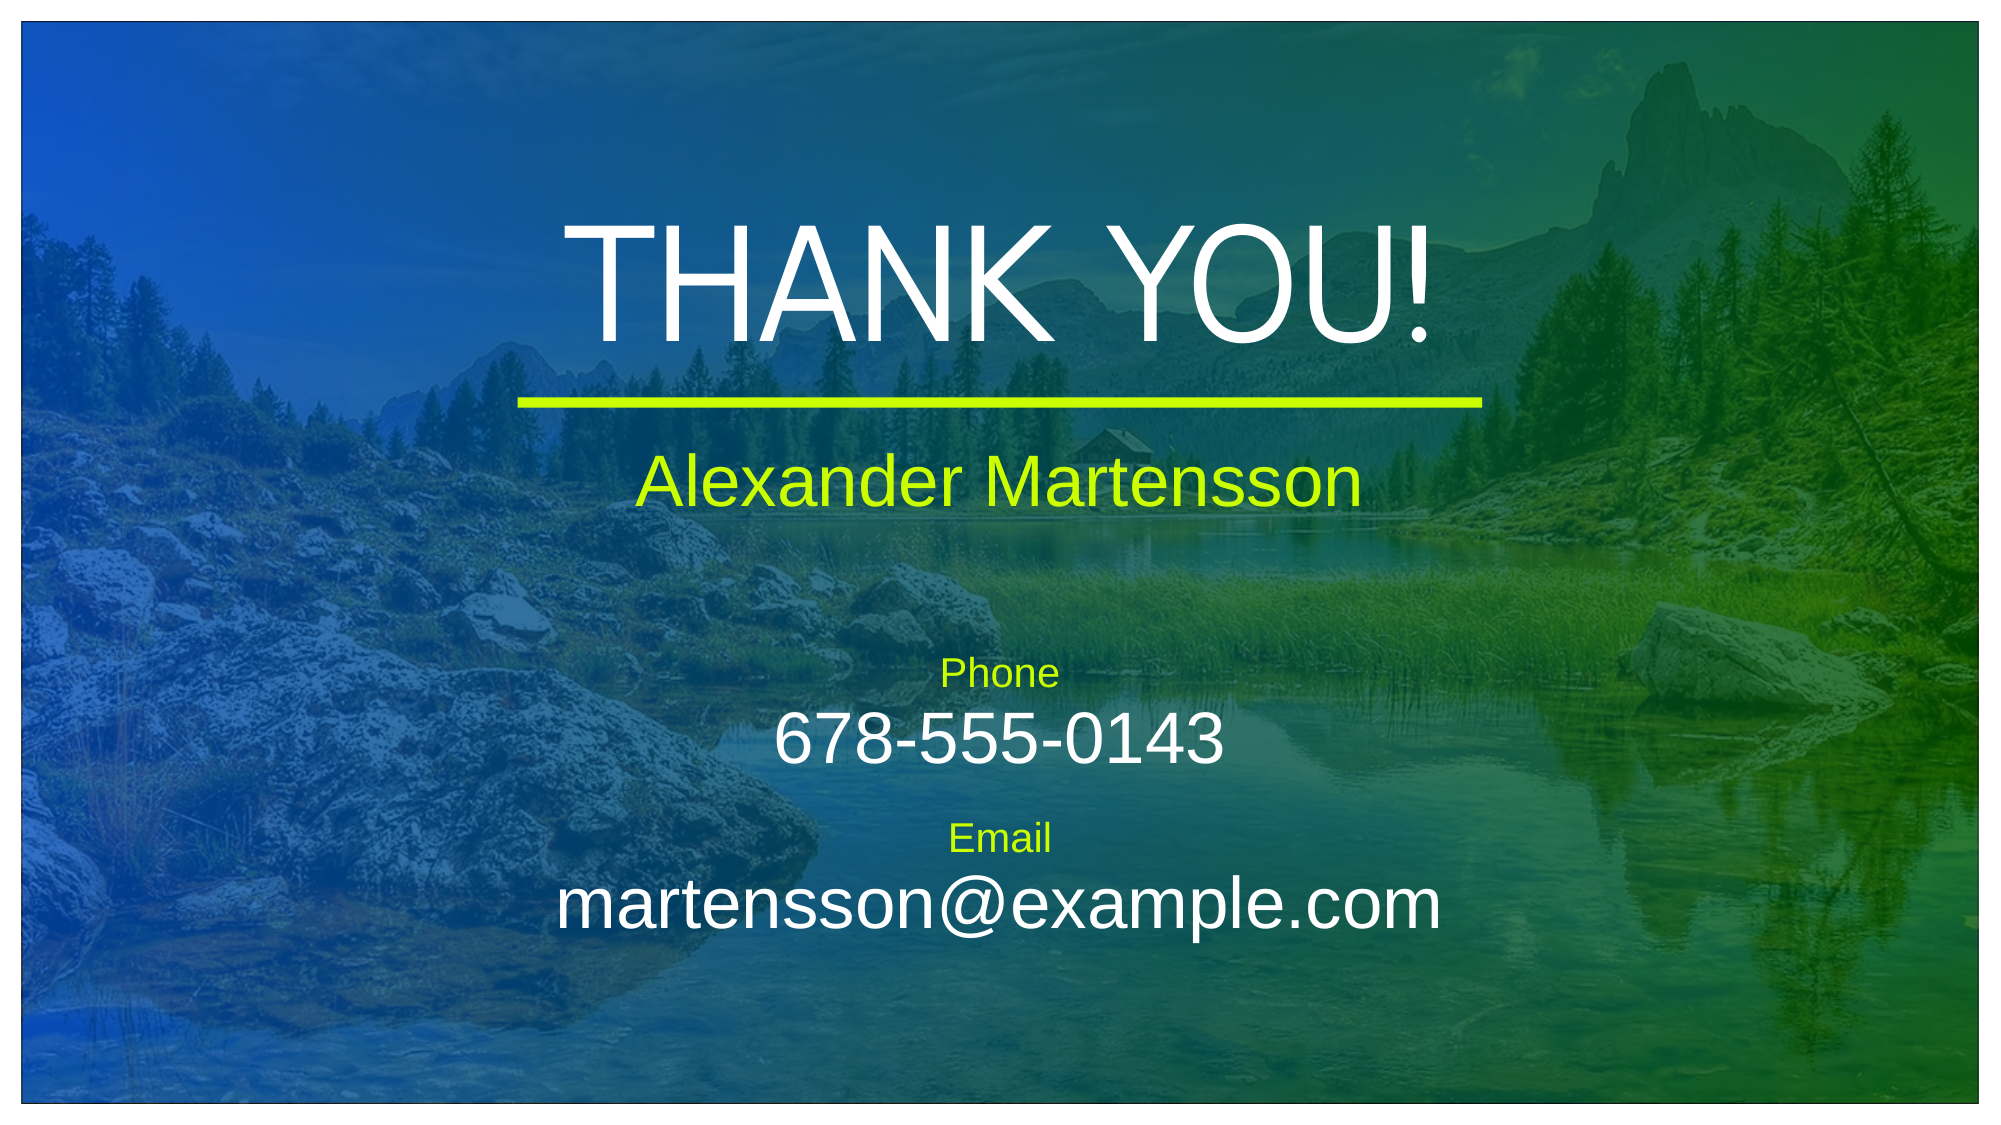

# THANK YOU!
Alexander Martensson
Phone
678-555-0143
Email
martensson@example.com